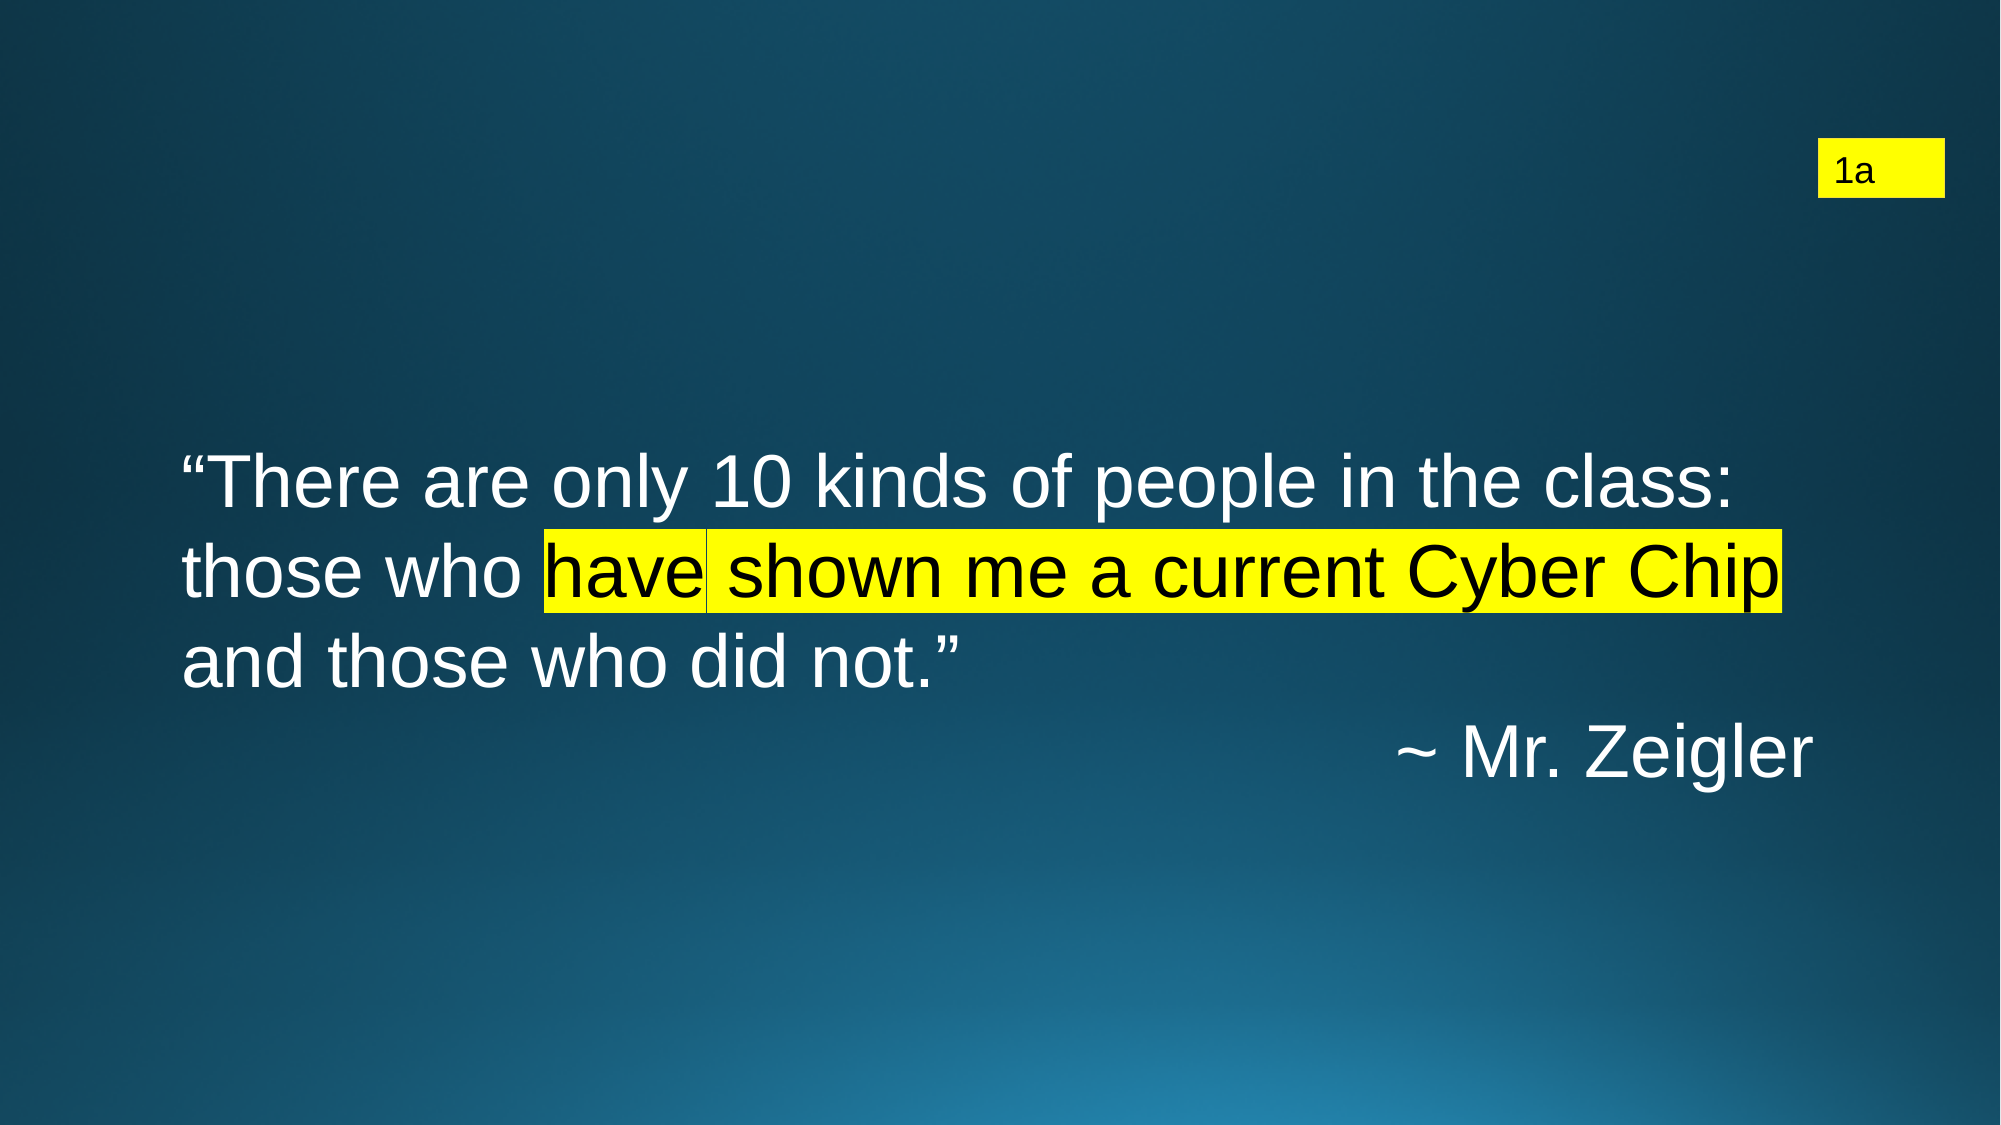

1a
“There are only 10 kinds of people in the class: those who have shown me a current Cyber Chip and those who did not.”
~ Mr. Zeigler